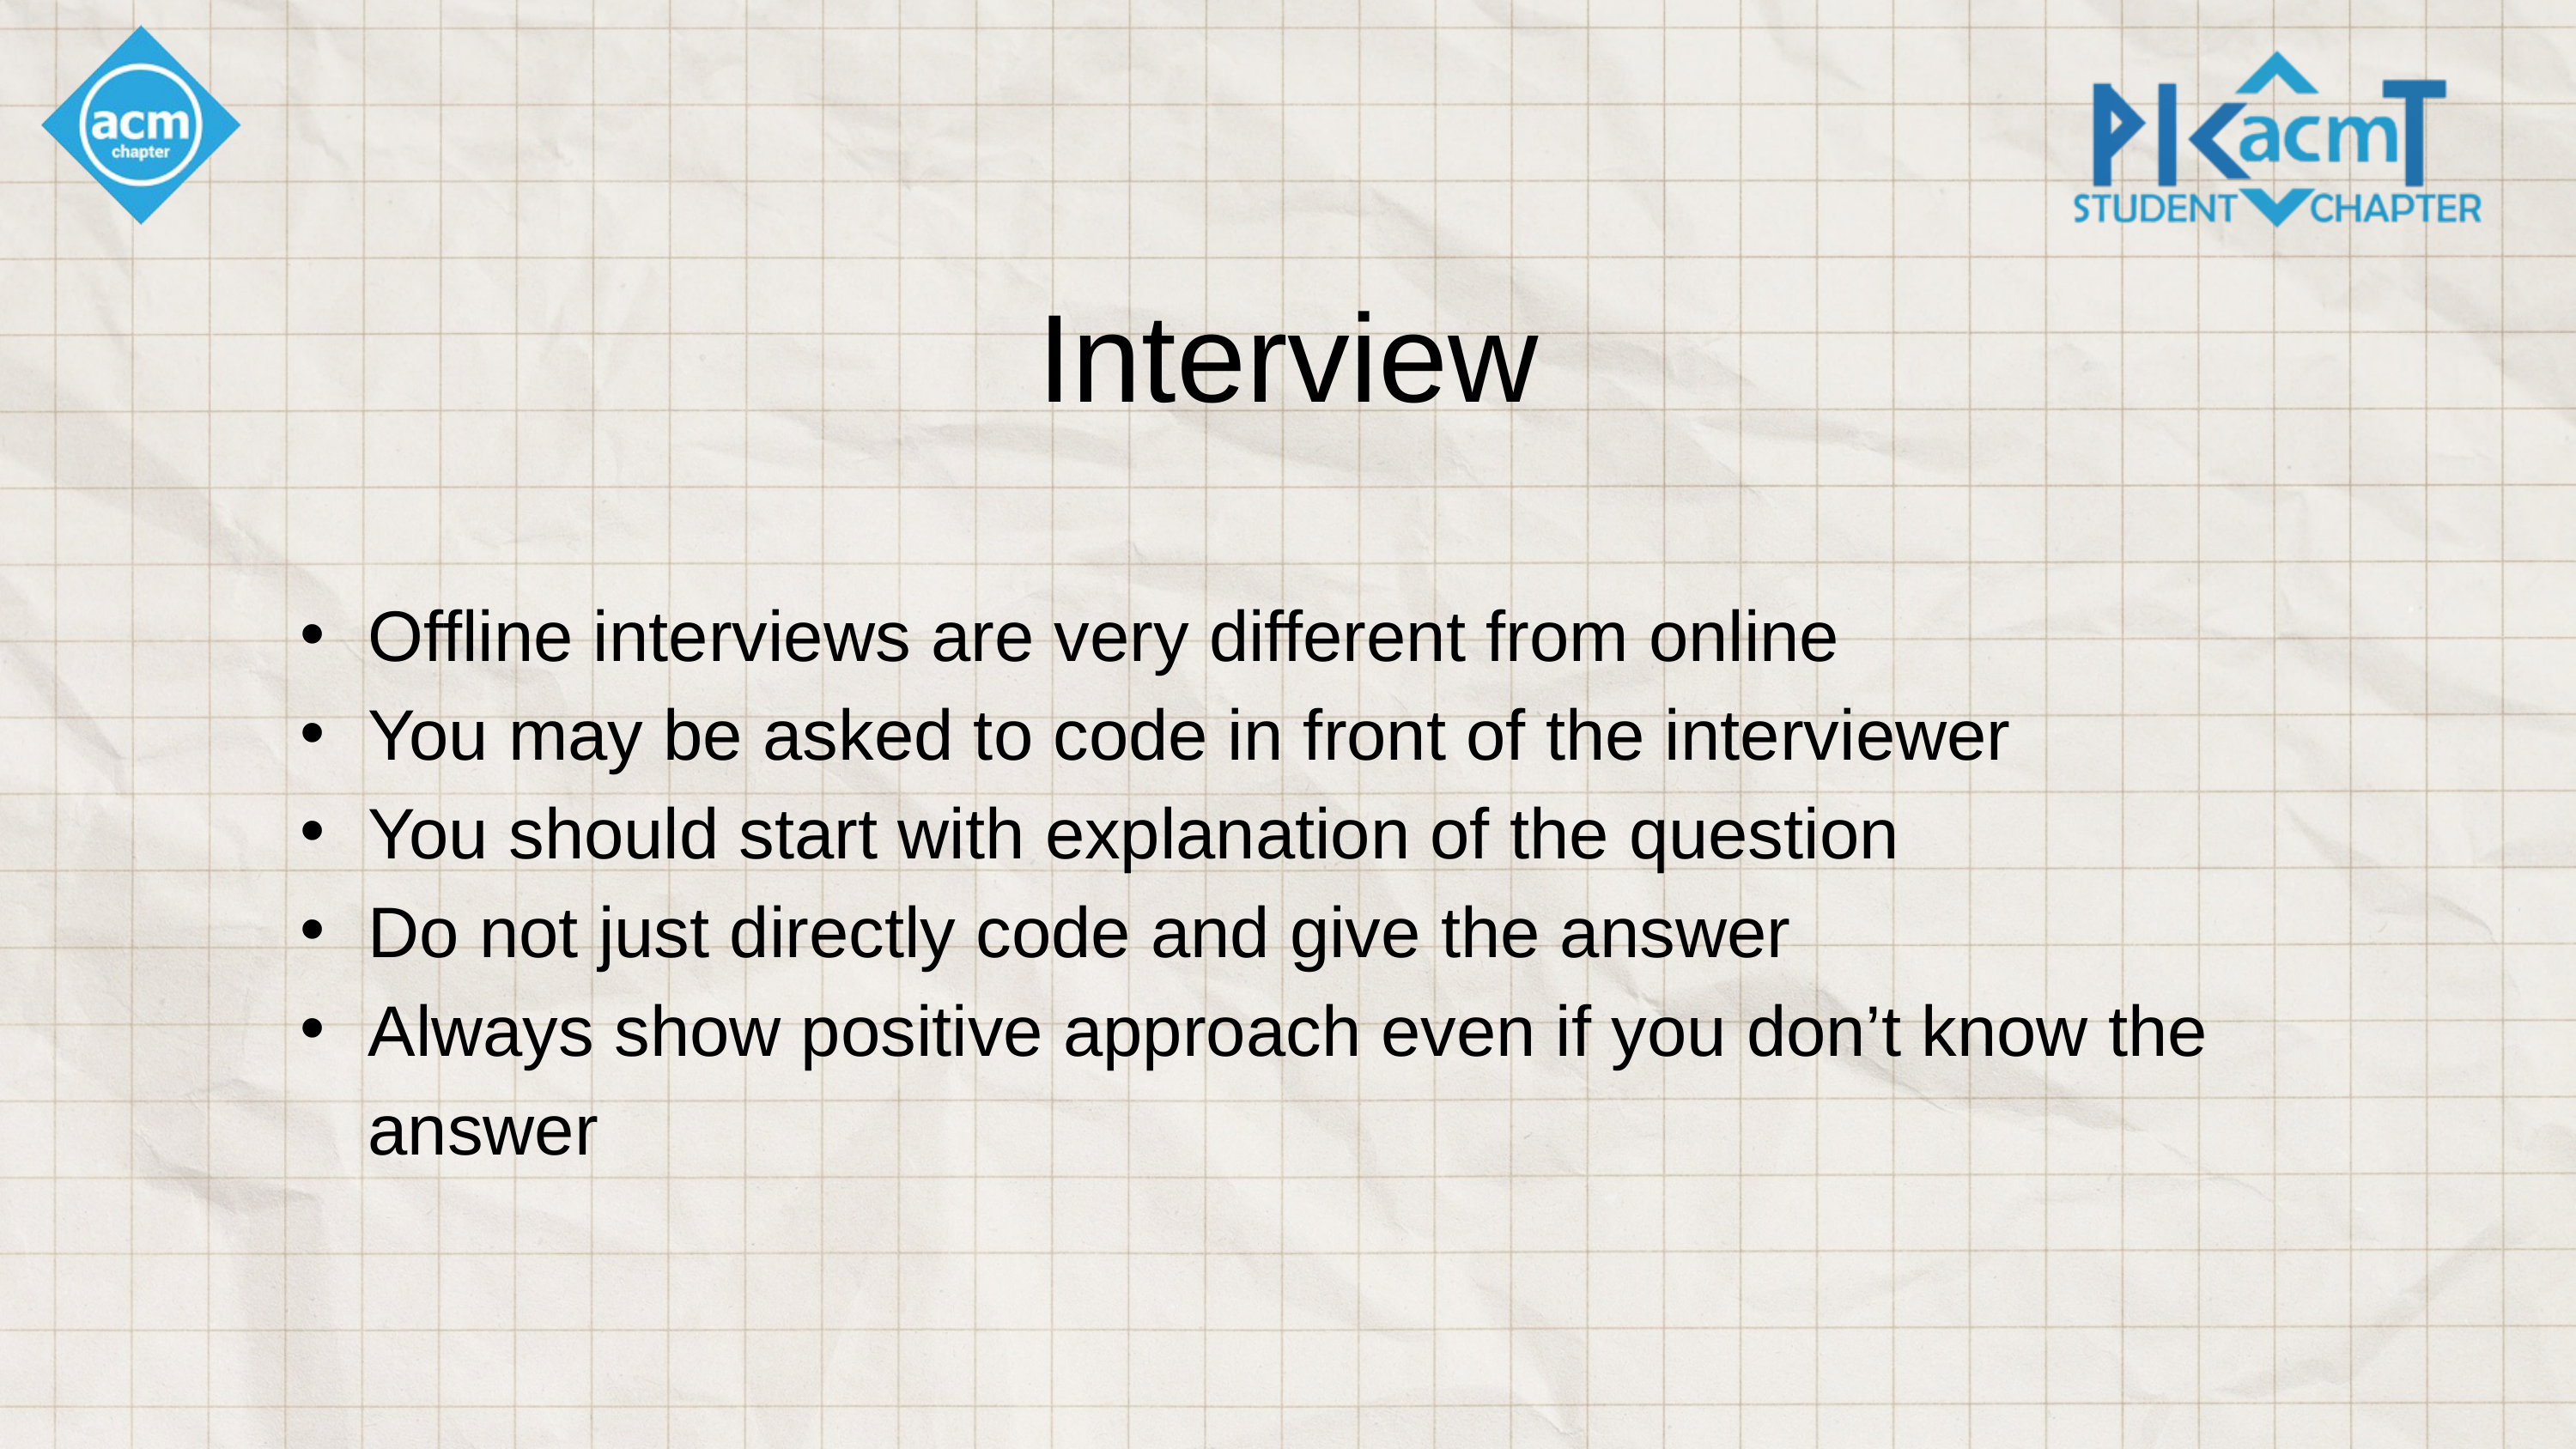

Interview

Offline interviews are very different from online
You may be asked to code in front of the interviewer
You should start with explanation of the question
Do not just directly code and give the answer
Always show positive approach even if you don’t know the answer